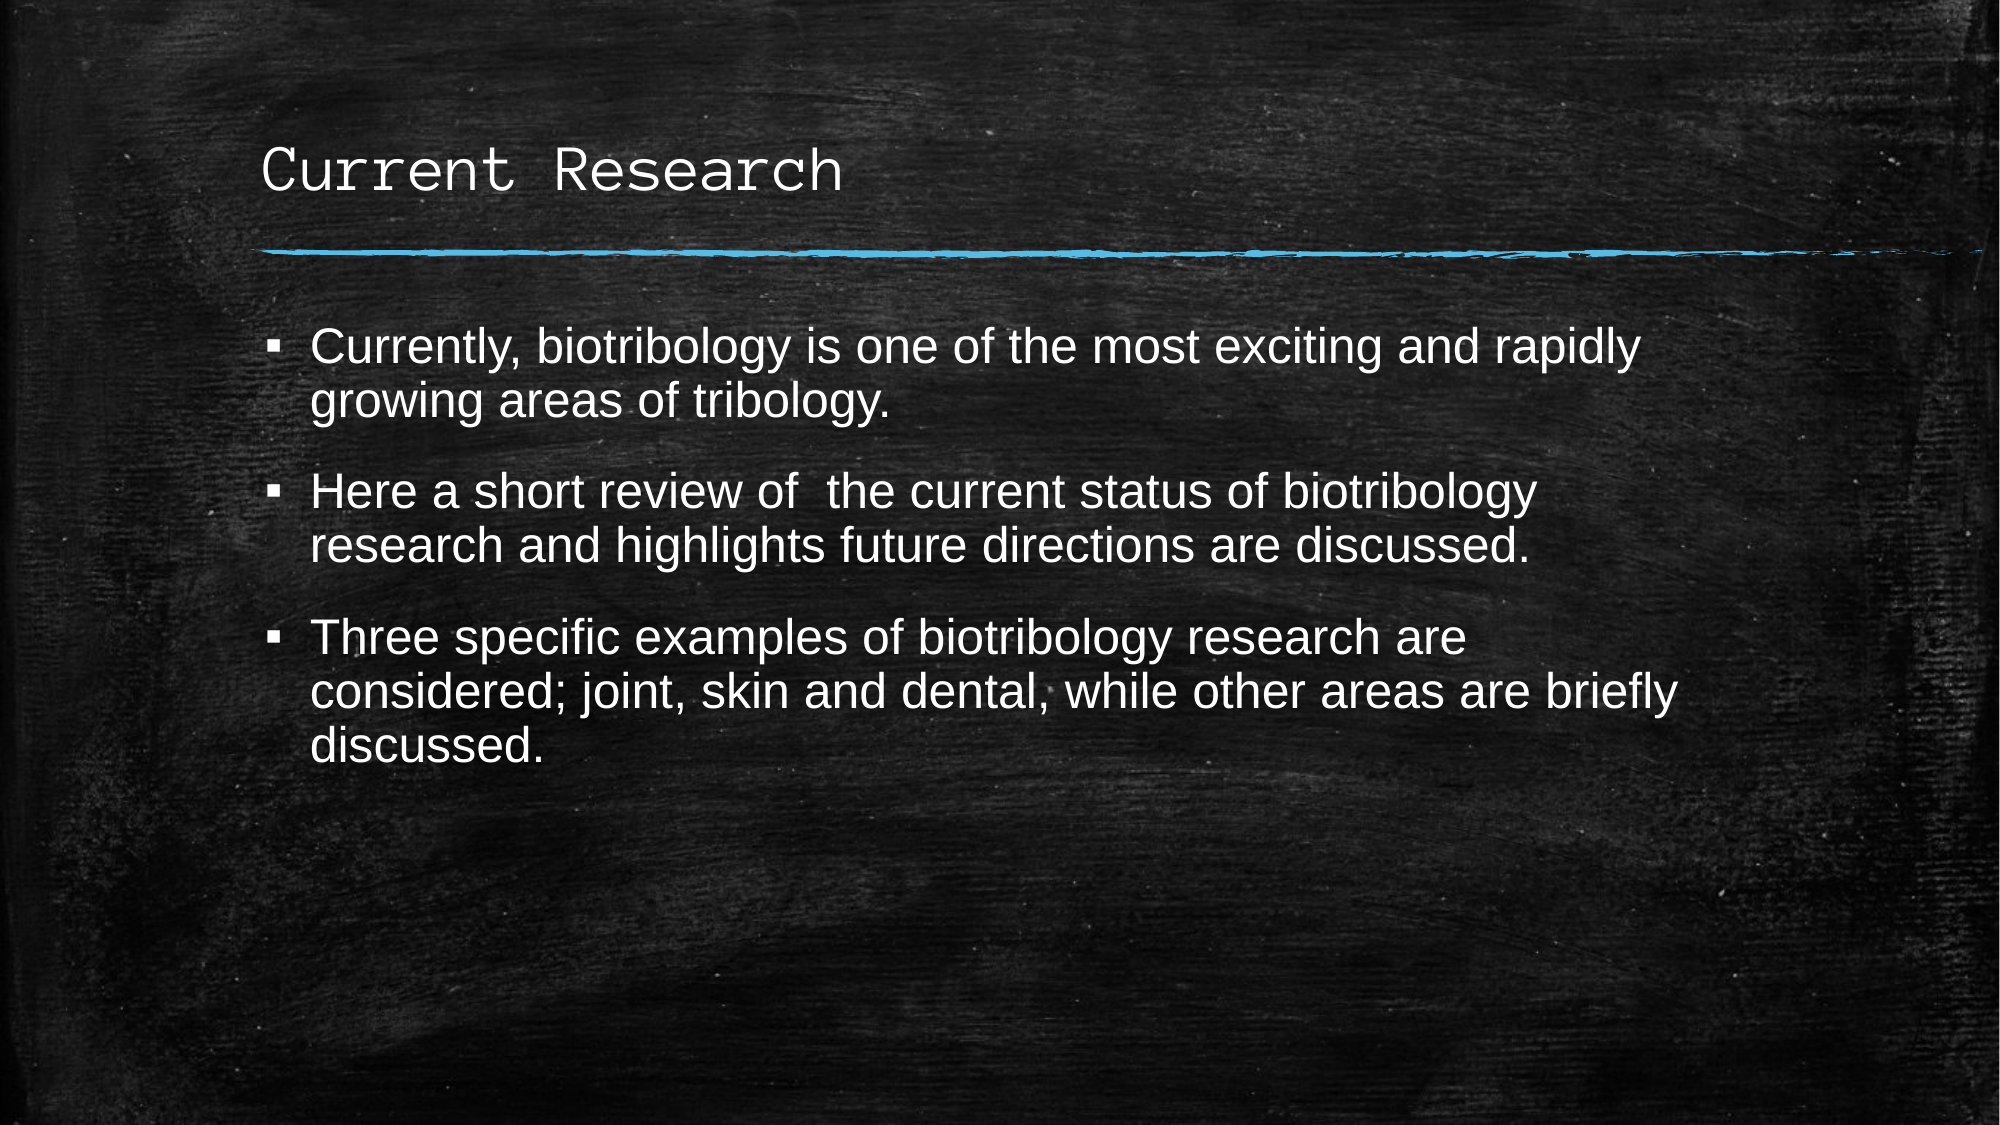

# Current Research
Currently, biotribology is one of the most exciting and rapidly growing areas of tribology.
Here a short review of  the current status of biotribology research and highlights future directions are discussed.
Three specific examples of biotribology research are considered; joint, skin and dental, while other areas are briefly discussed.